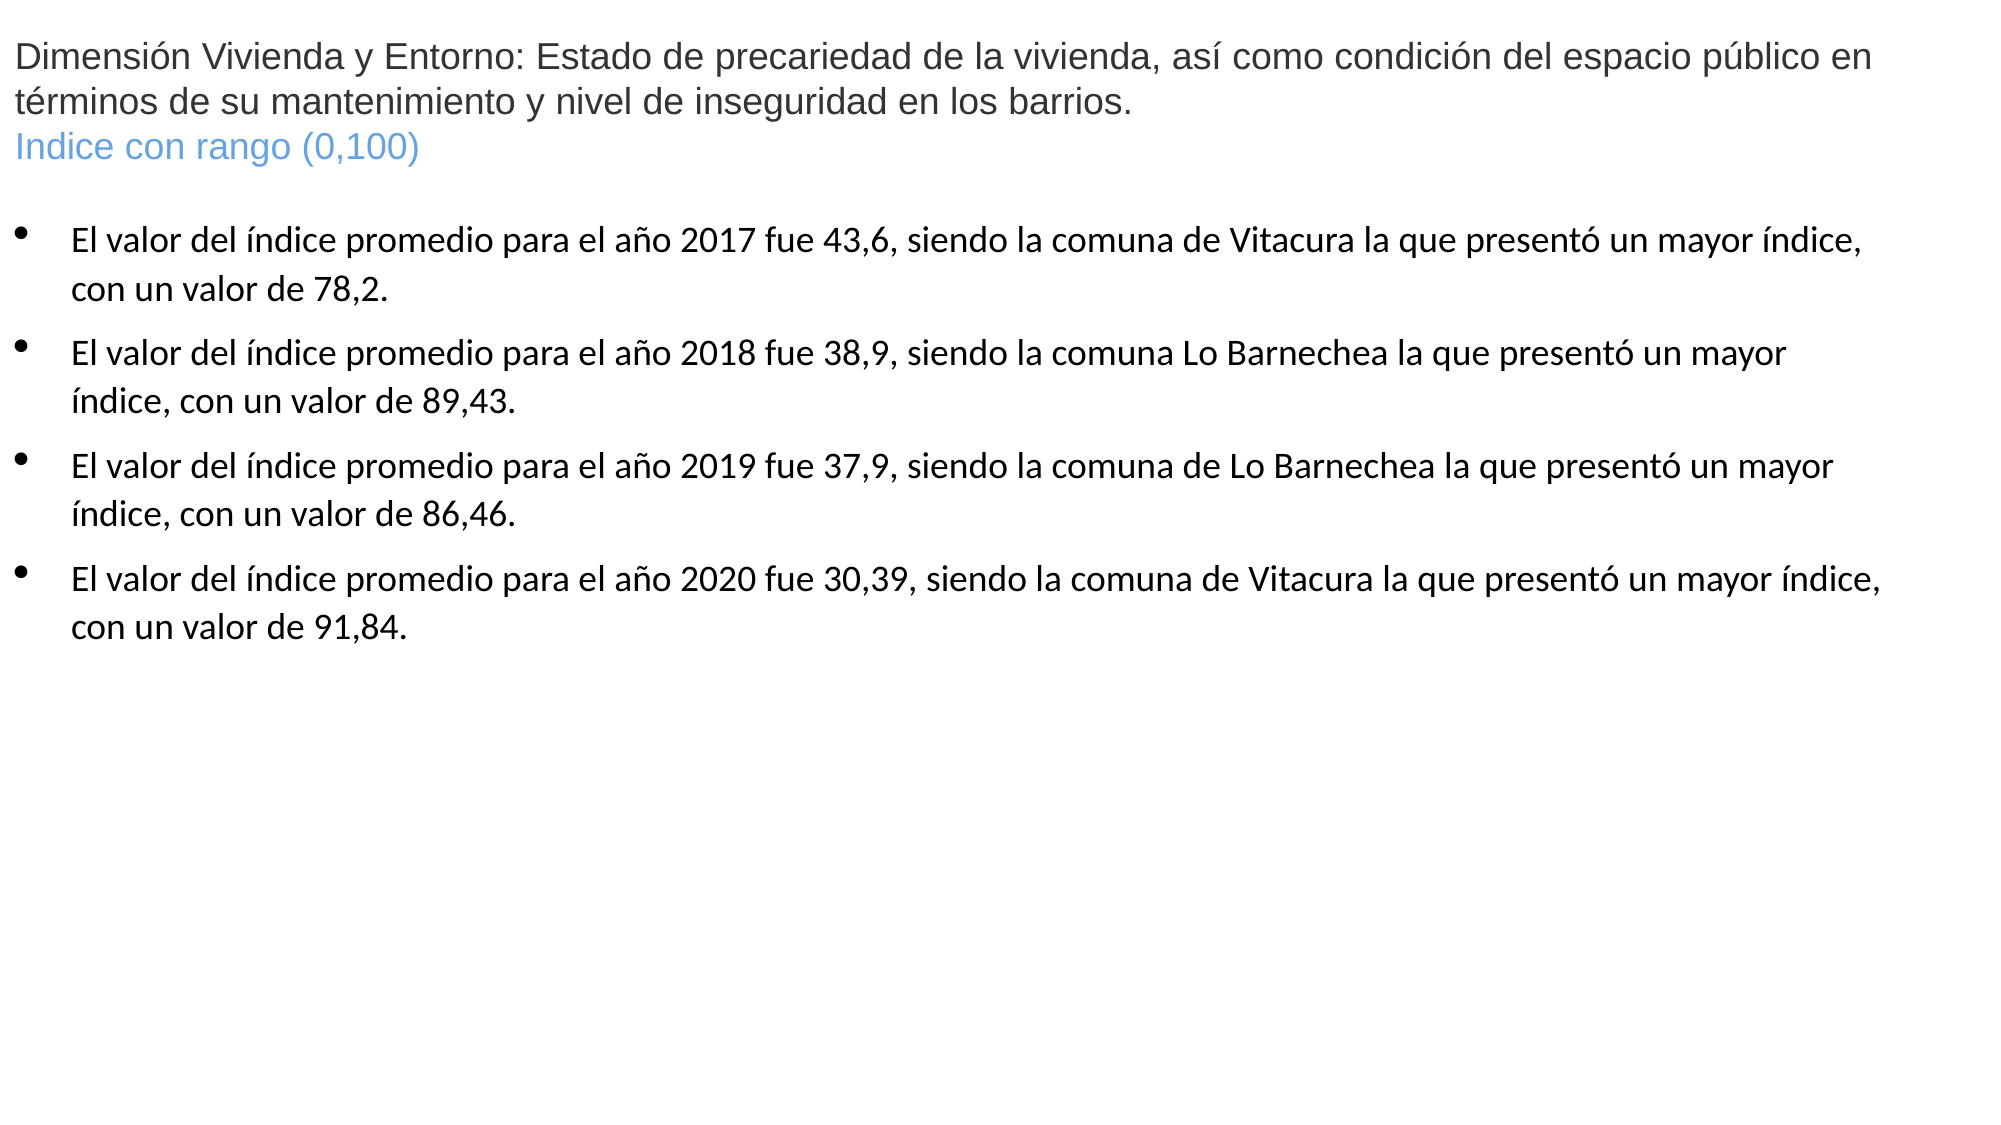

Dimensión Vivienda y Entorno: Estado de precariedad de la vivienda, así como condición del espacio público en términos de su mantenimiento y nivel de inseguridad en los barrios.
Indice con rango (0,100)

El valor del índice promedio para el año 2017 fue 43,6, siendo la comuna de Vitacura la que presentó un mayor índice, con un valor de 78,2.
El valor del índice promedio para el año 2018 fue 38,9, siendo la comuna Lo Barnechea la que presentó un mayor índice, con un valor de 89,43.
El valor del índice promedio para el año 2019 fue 37,9, siendo la comuna de Lo Barnechea la que presentó un mayor índice, con un valor de 86,46.
El valor del índice promedio para el año 2020 fue 30,39, siendo la comuna de Vitacura la que presentó un mayor índice, con un valor de 91,84.